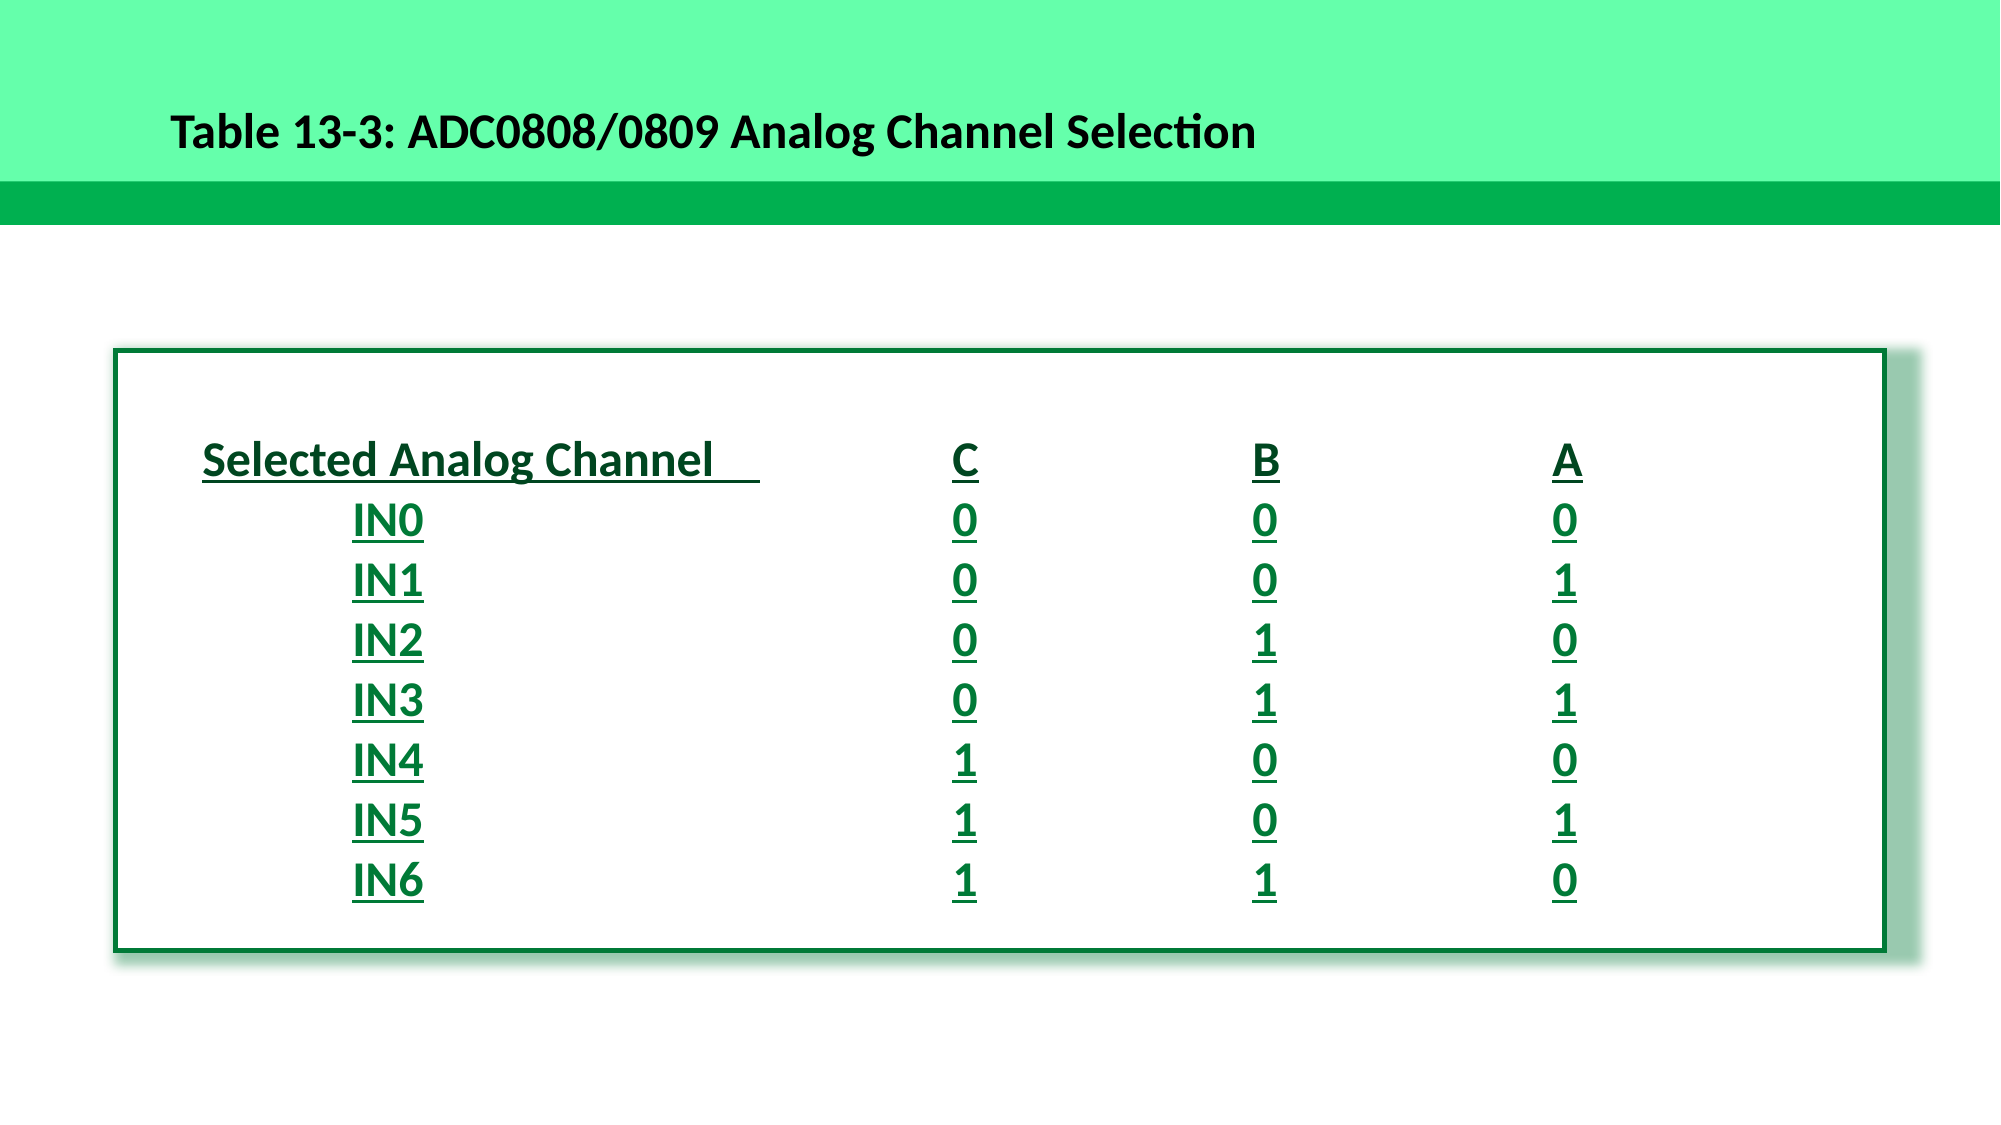

Table 13-3: ADC0808/0809 Analog Channel Selection

Selected Analog Channel    		C		B		A
	IN0				0		0		0
	IN1				0		0		1
	IN2				0		1		0
	IN3				0		1		1
	IN4				1		0		0
	IN5				1		0		1
	IN6				1		1		0